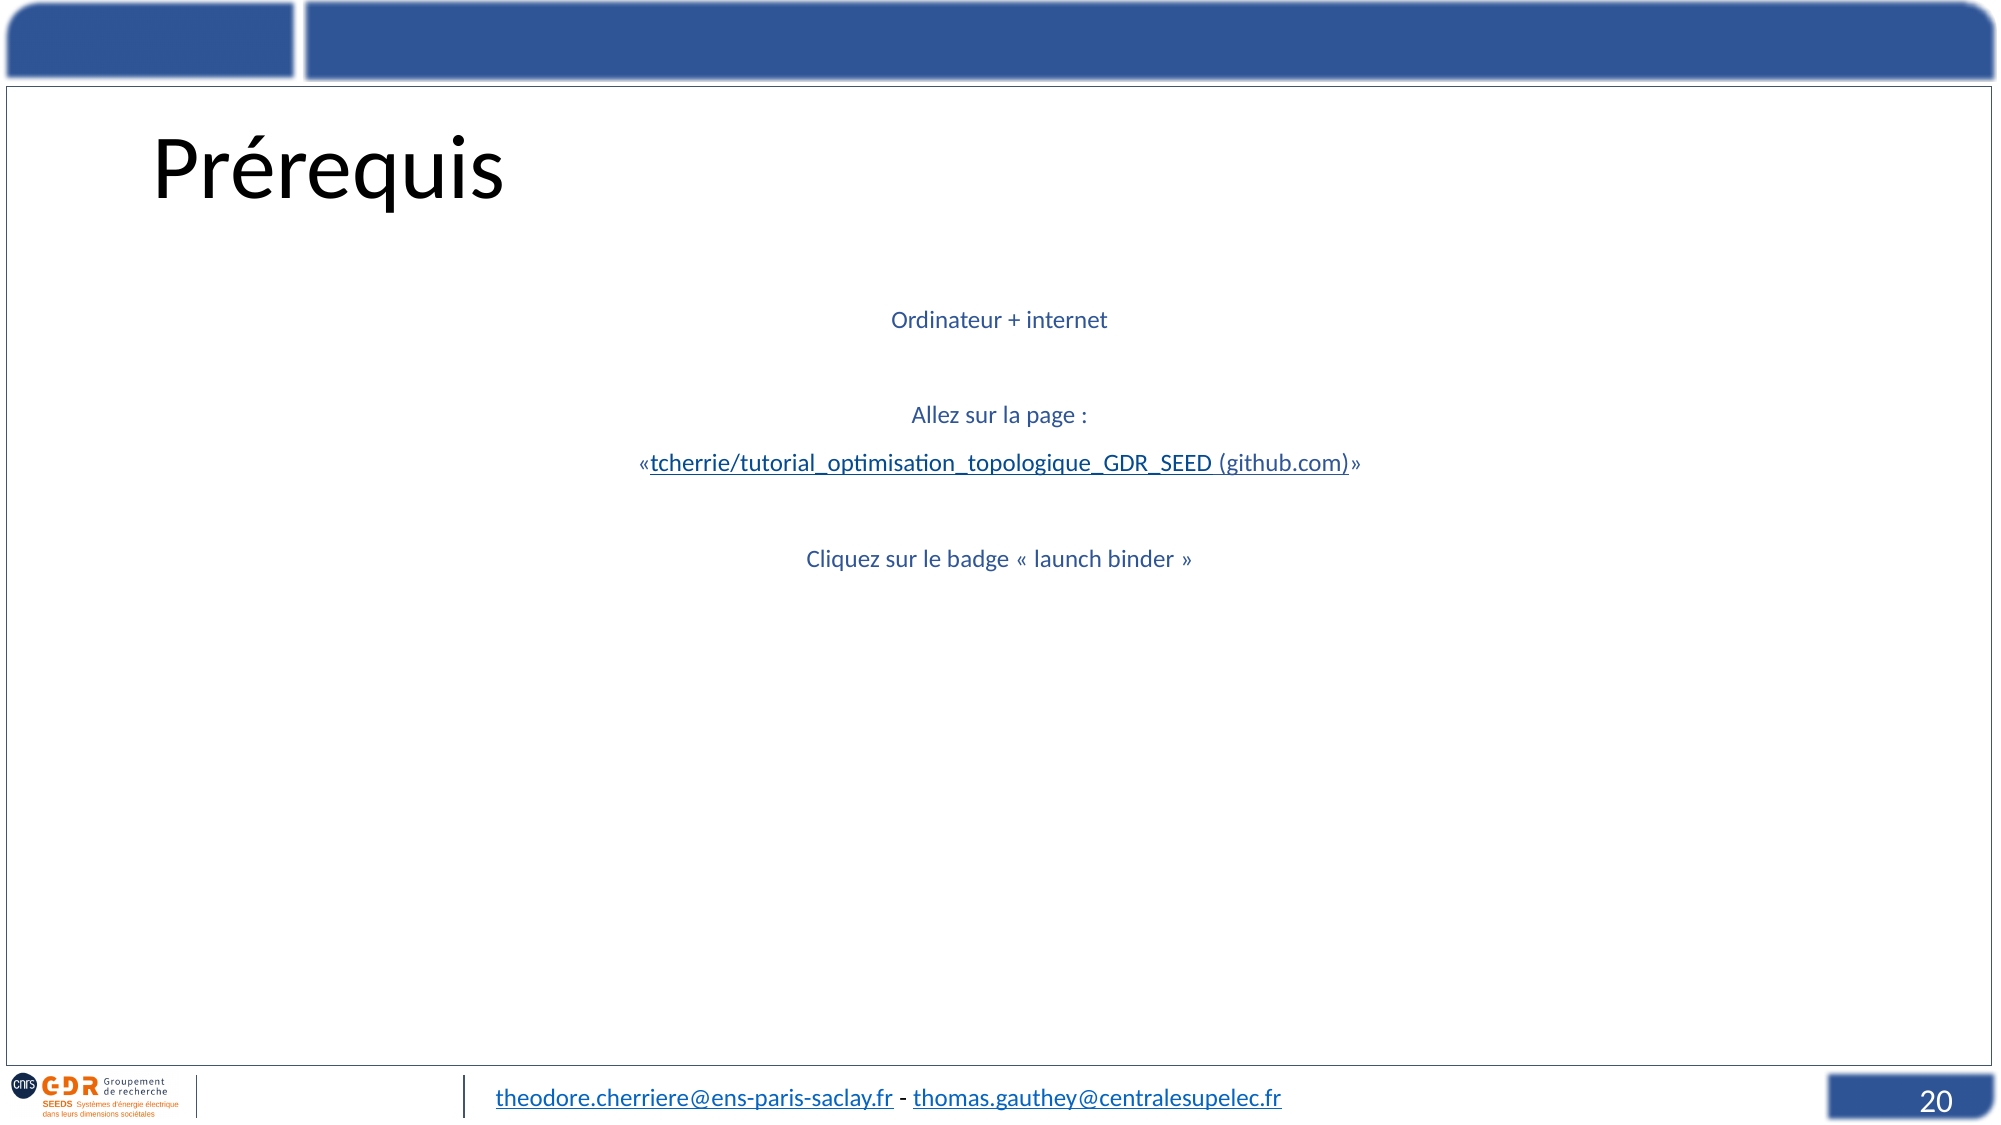

# Prérequis
Ordinateur + internet

Allez sur la page :
«tcherrie/tutorial_optimisation_topologique_GDR_SEED (github.com)»

Cliquez sur le badge « launch binder »
20